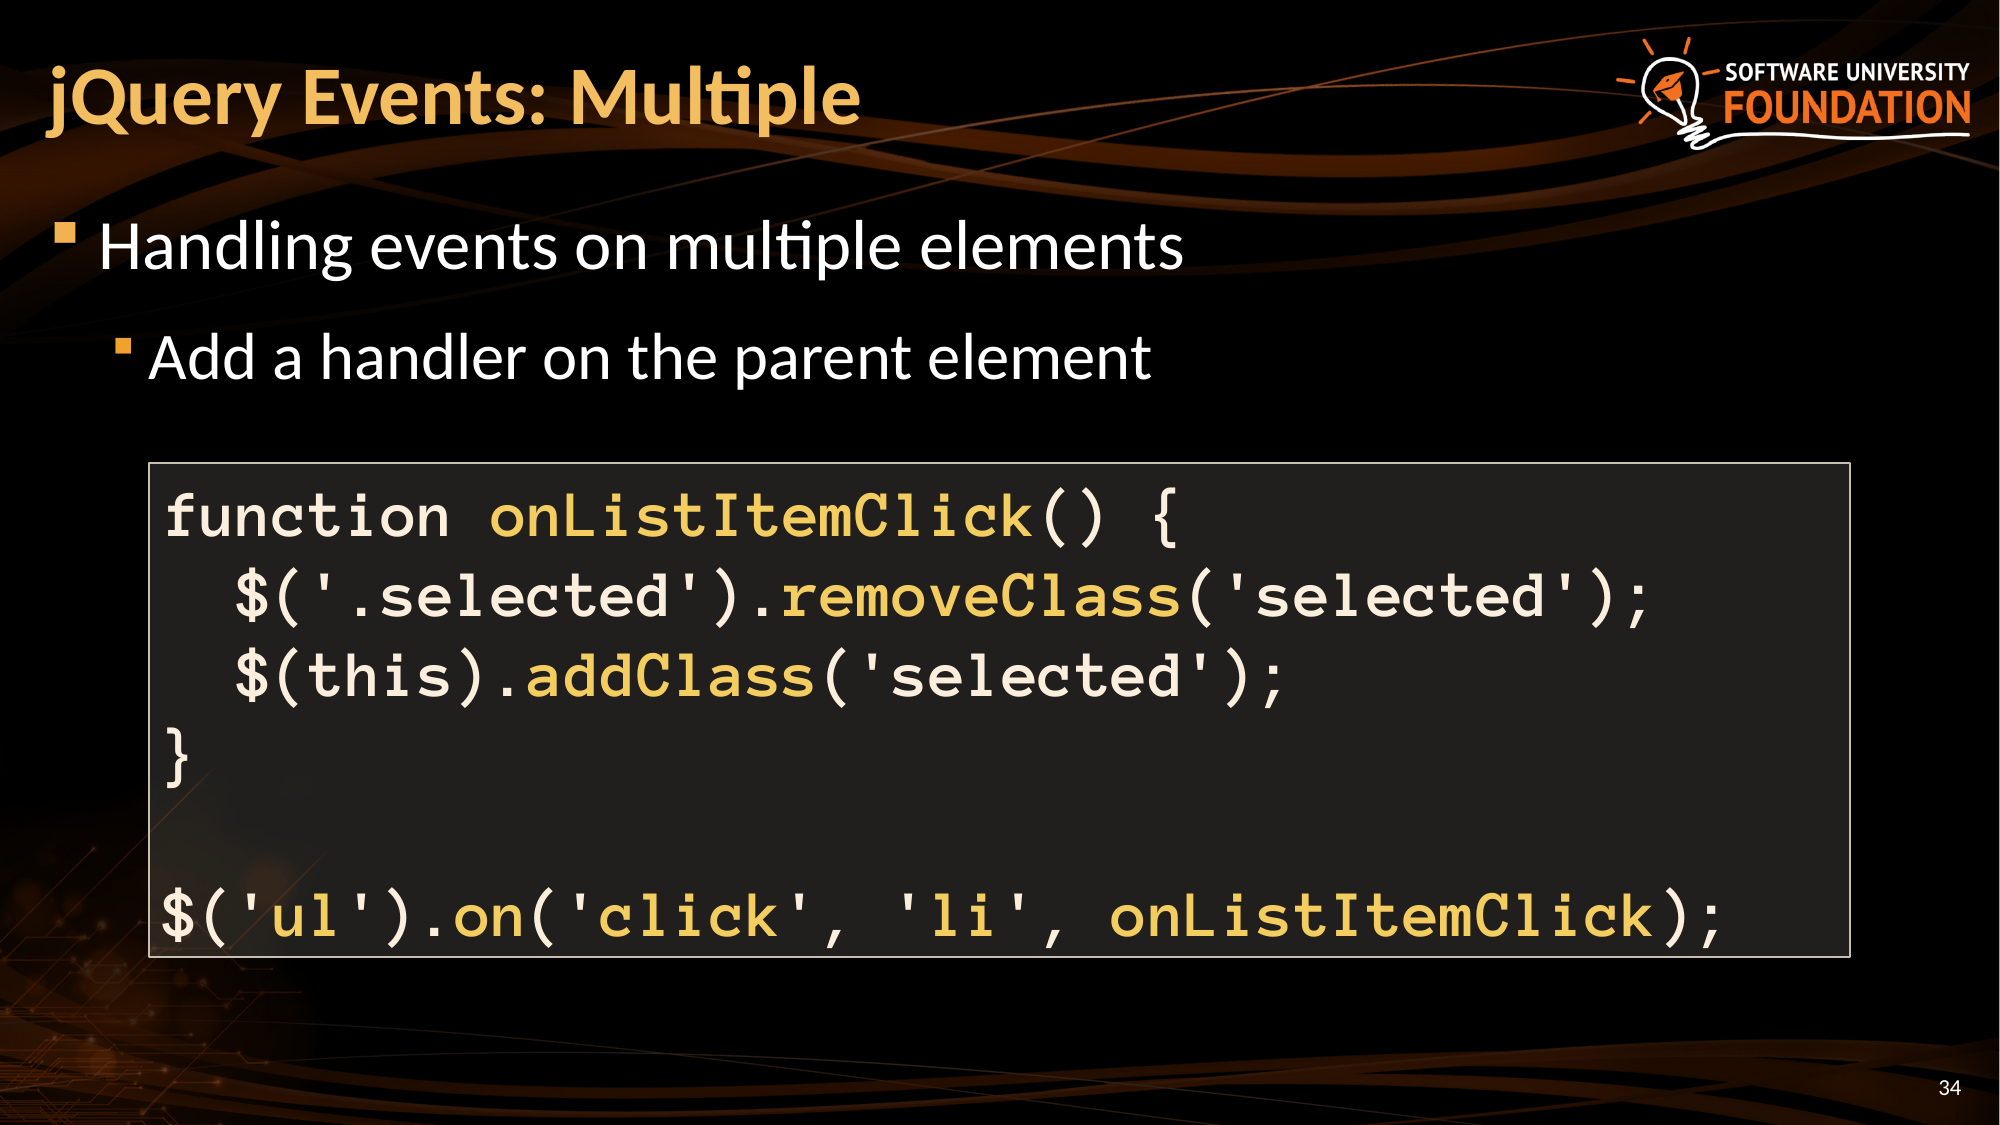

# jQuery Events: Multiple
Handling events on multiple elements
Add a handler on the parent element
function onListItemClick() {
  $('.selected').removeClass('selected');
  $(this).addClass('selected');
}

$('ul').on('click', 'li', onListItemClick);
34